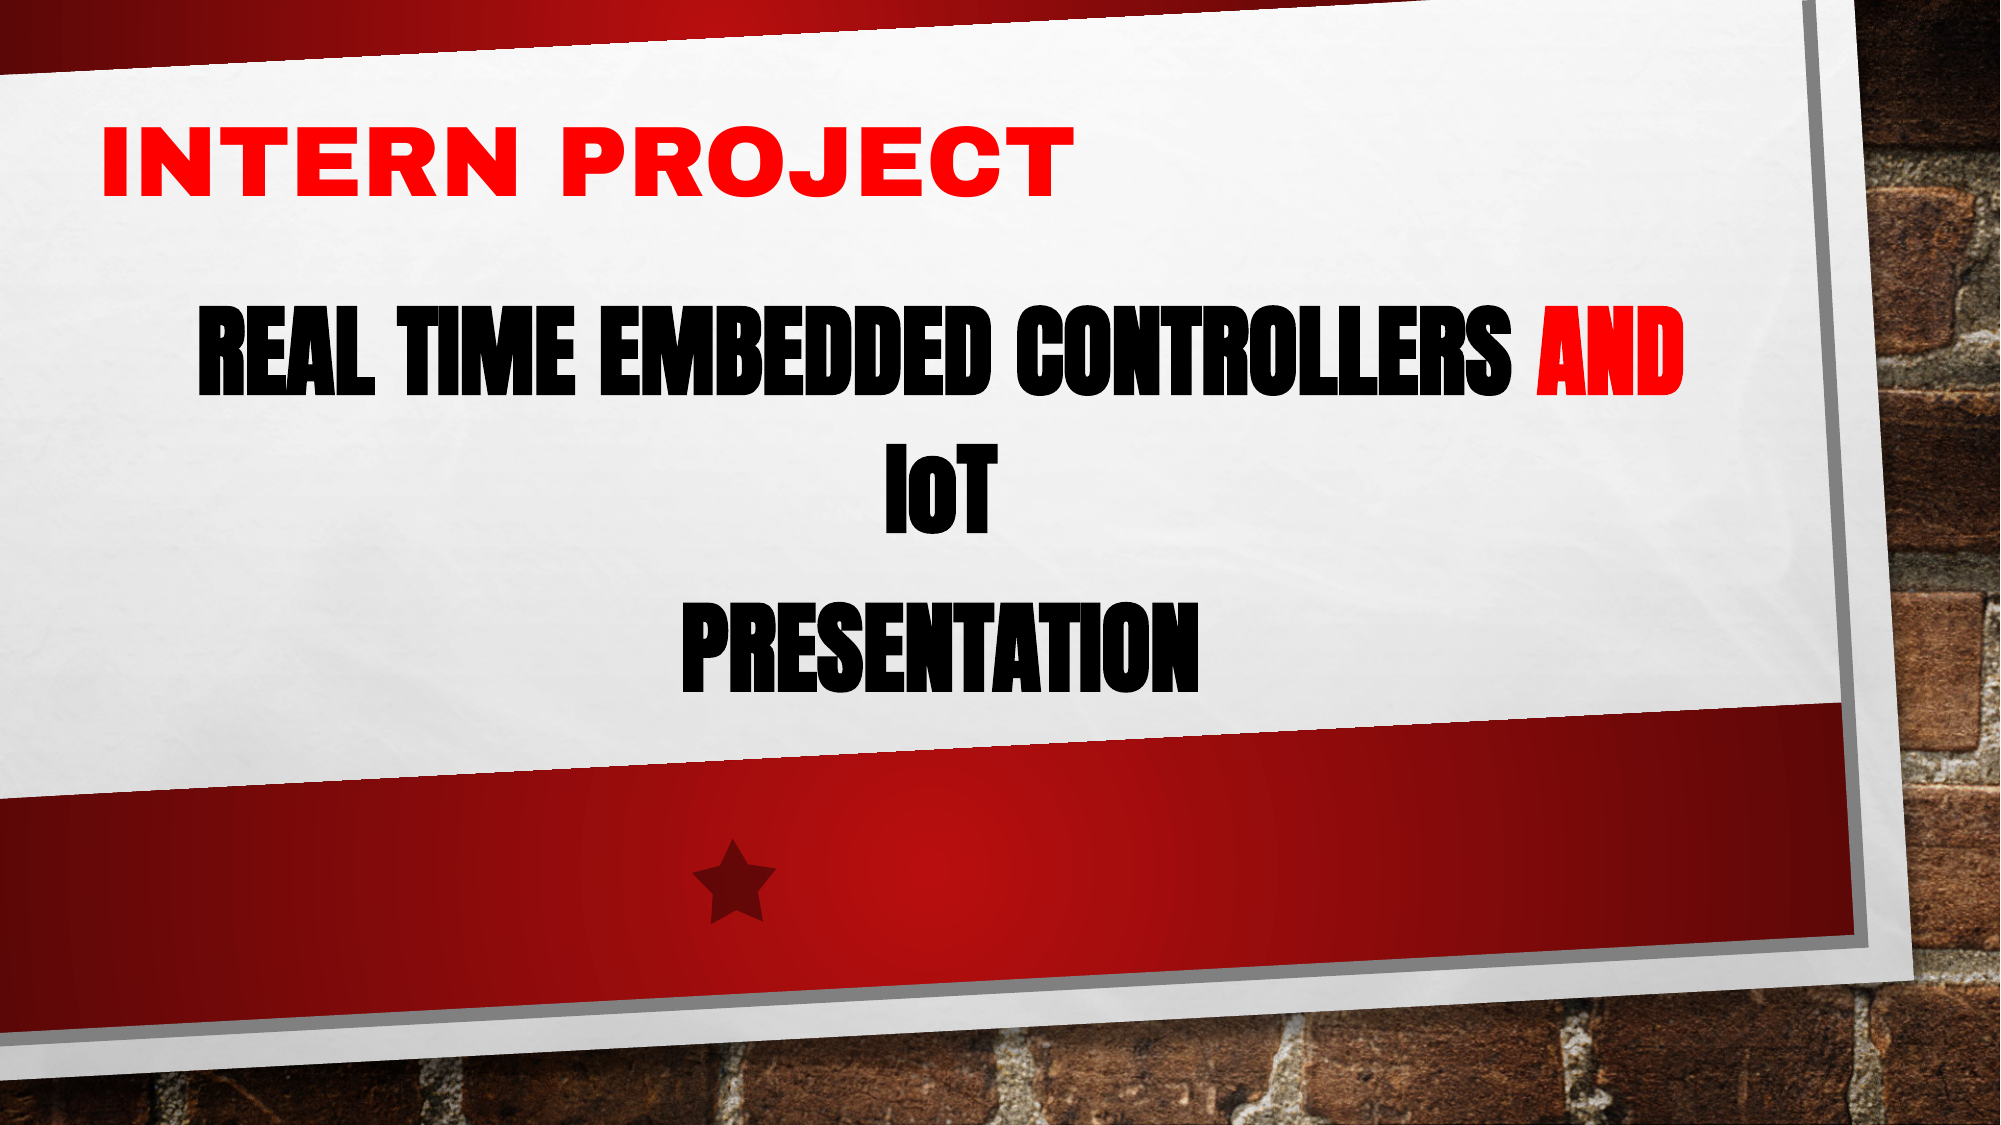

INTERN PROJECT
REAL TIME EMBEDDED CONTROLLERS AND IoT
PRESENTATION